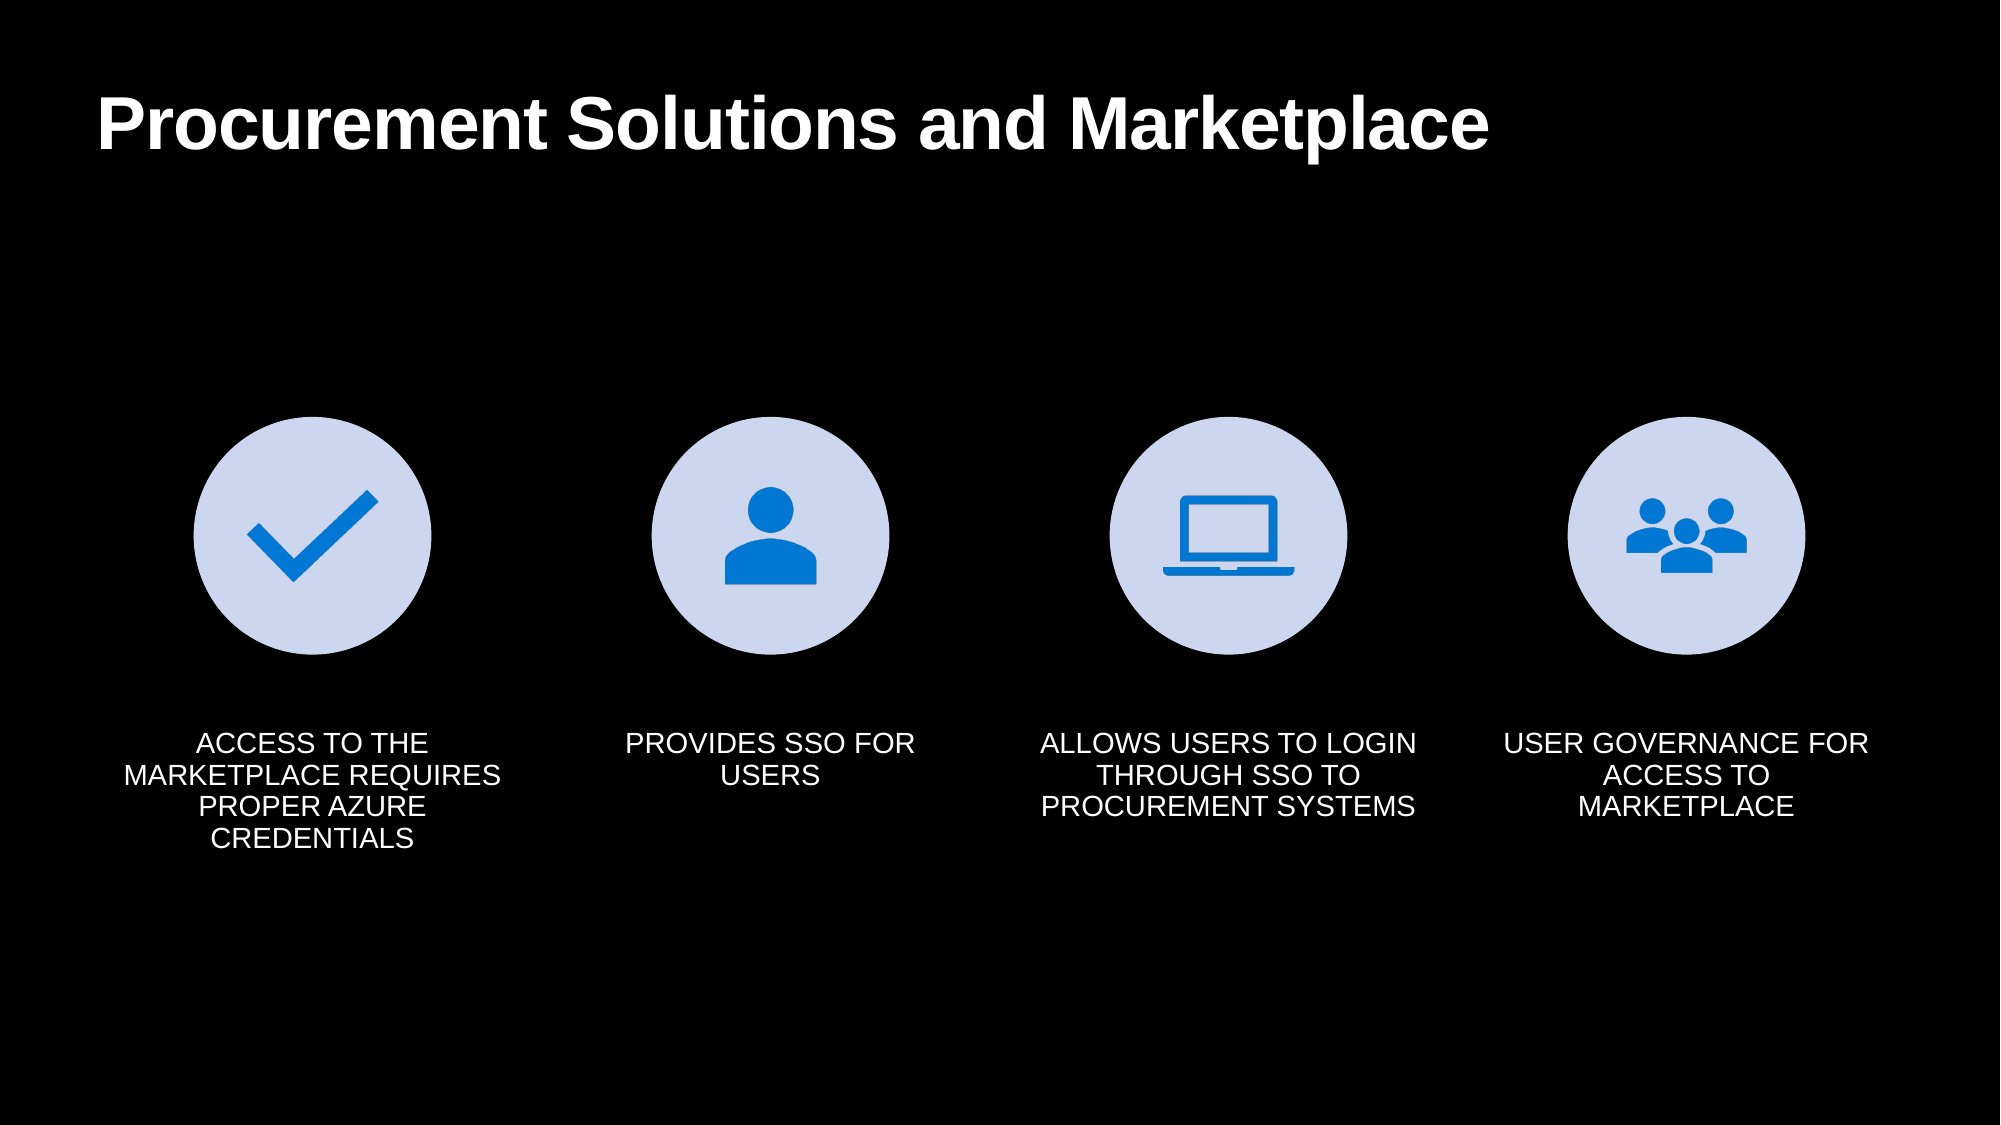

# Procurement Solutions and Marketplace
Access to the Marketplace requires Proper Azure Credentials
Provides SSO for users
Allows users to login through SSO to Procurement systems
User governance for access to Marketplace